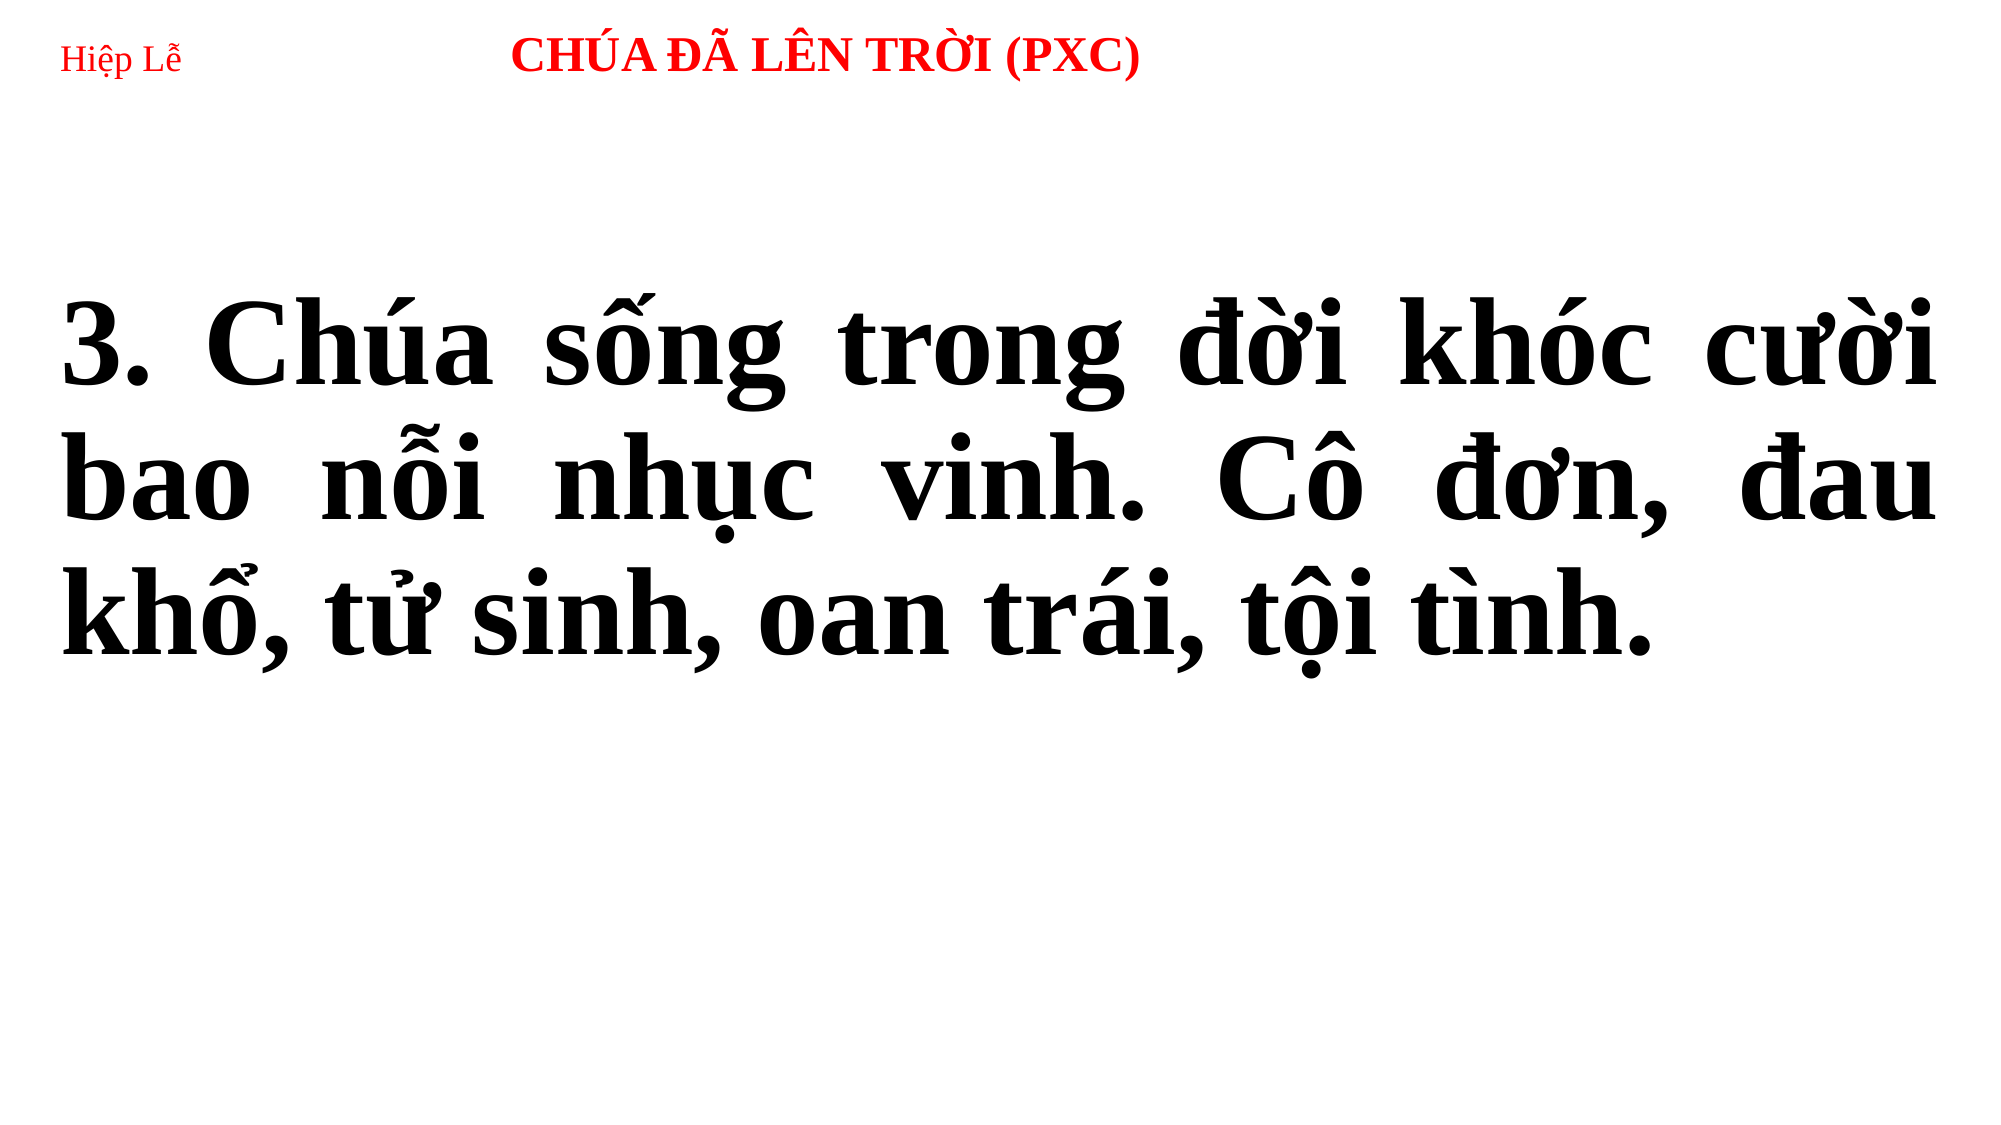

# Hiệp Lễ                    	CHÚA ĐÃ LÊN TRỜI (PXC)
3. Chúa sống trong đời khóc cười bao nỗi nhục vinh. Cô đơn, đau khổ, tử sinh, oan trái, tội tình.